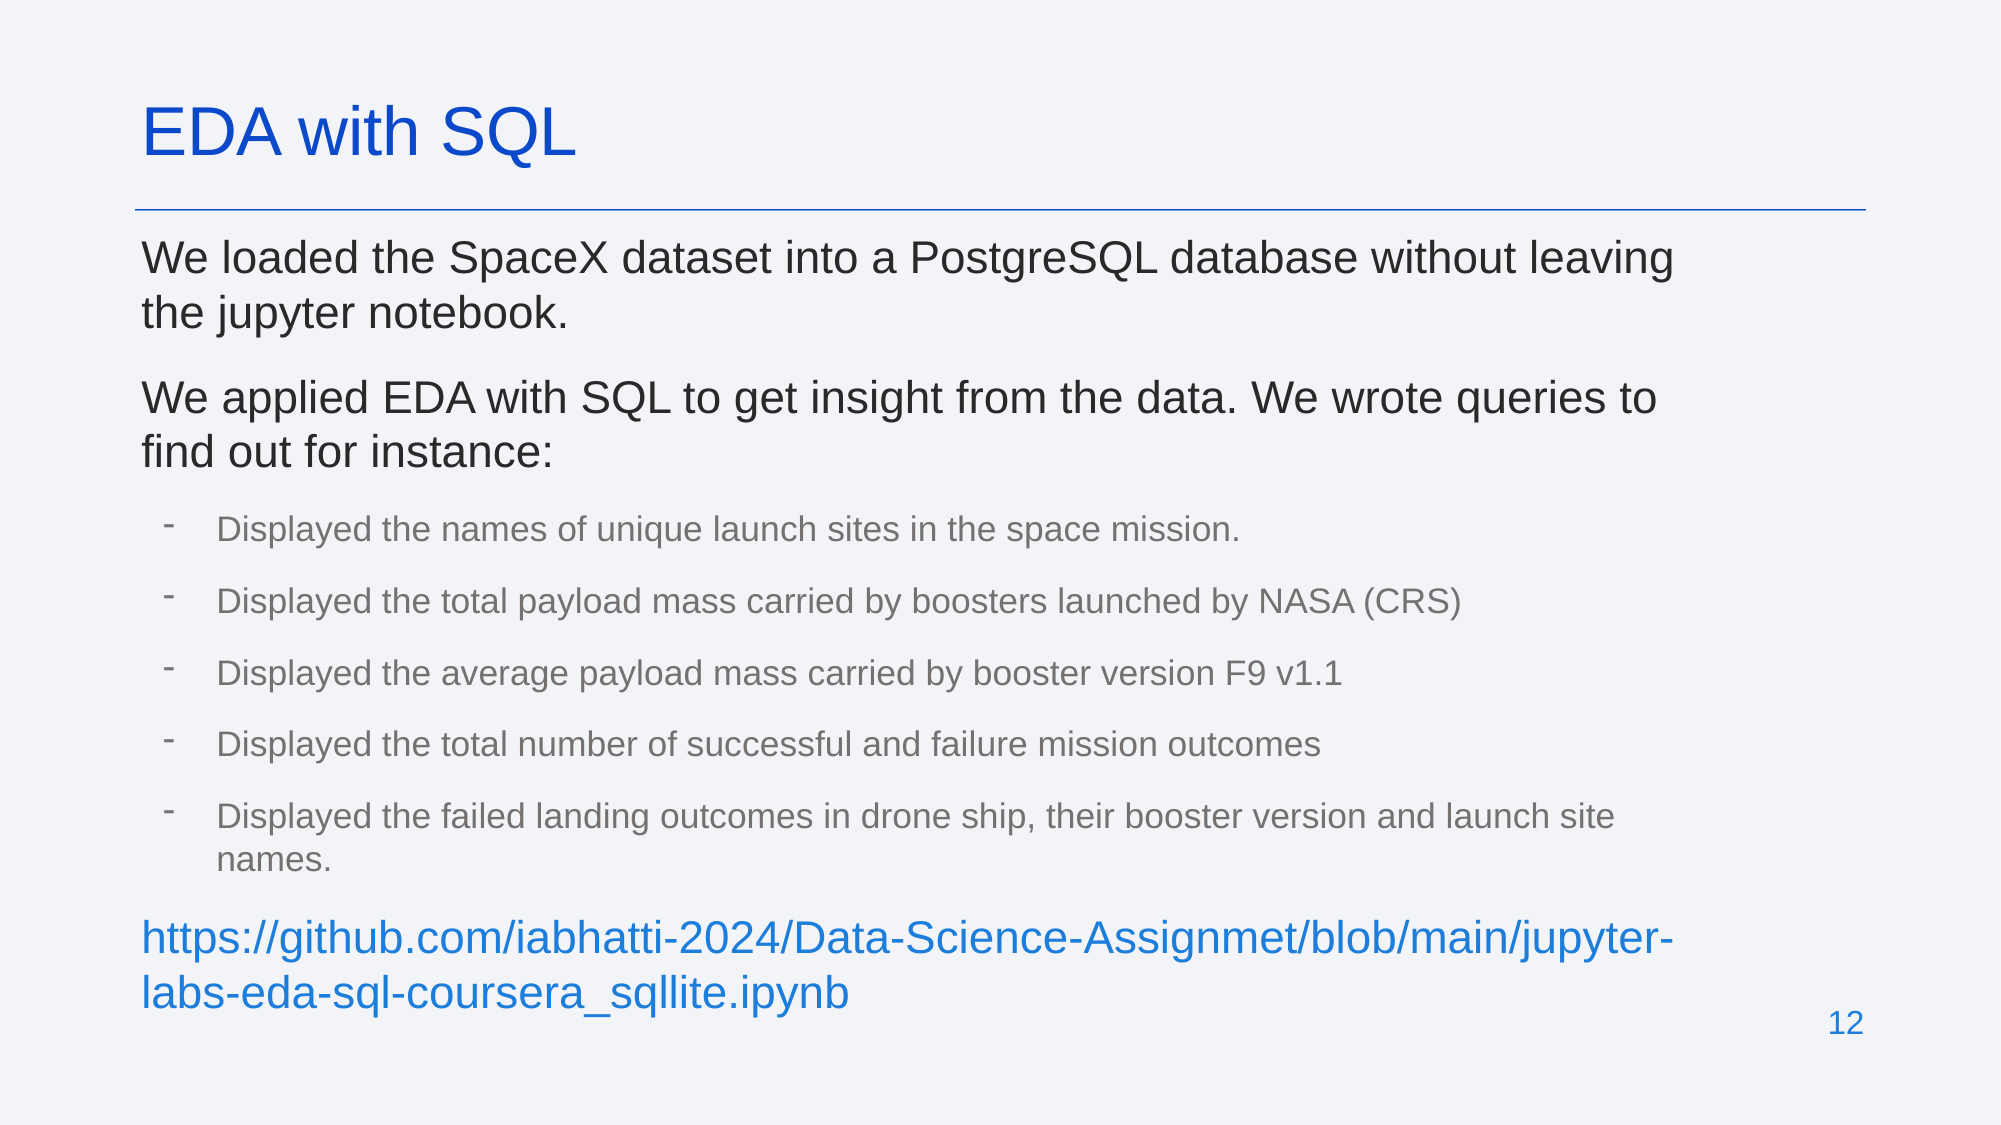

EDA with SQL
We loaded the SpaceX dataset into a PostgreSQL database without leaving the jupyter notebook.
We applied EDA with SQL to get insight from the data. We wrote queries to find out for instance:
Displayed the names of unique launch sites in the space mission.
Displayed the total payload mass carried by boosters launched by NASA (CRS)
Displayed the average payload mass carried by booster version F9 v1.1
Displayed the total number of successful and failure mission outcomes
Displayed the failed landing outcomes in drone ship, their booster version and launch site names.
https://github.com/iabhatti-2024/Data-Science-Assignmet/blob/main/jupyter-labs-eda-sql-coursera_sqllite.ipynb

12